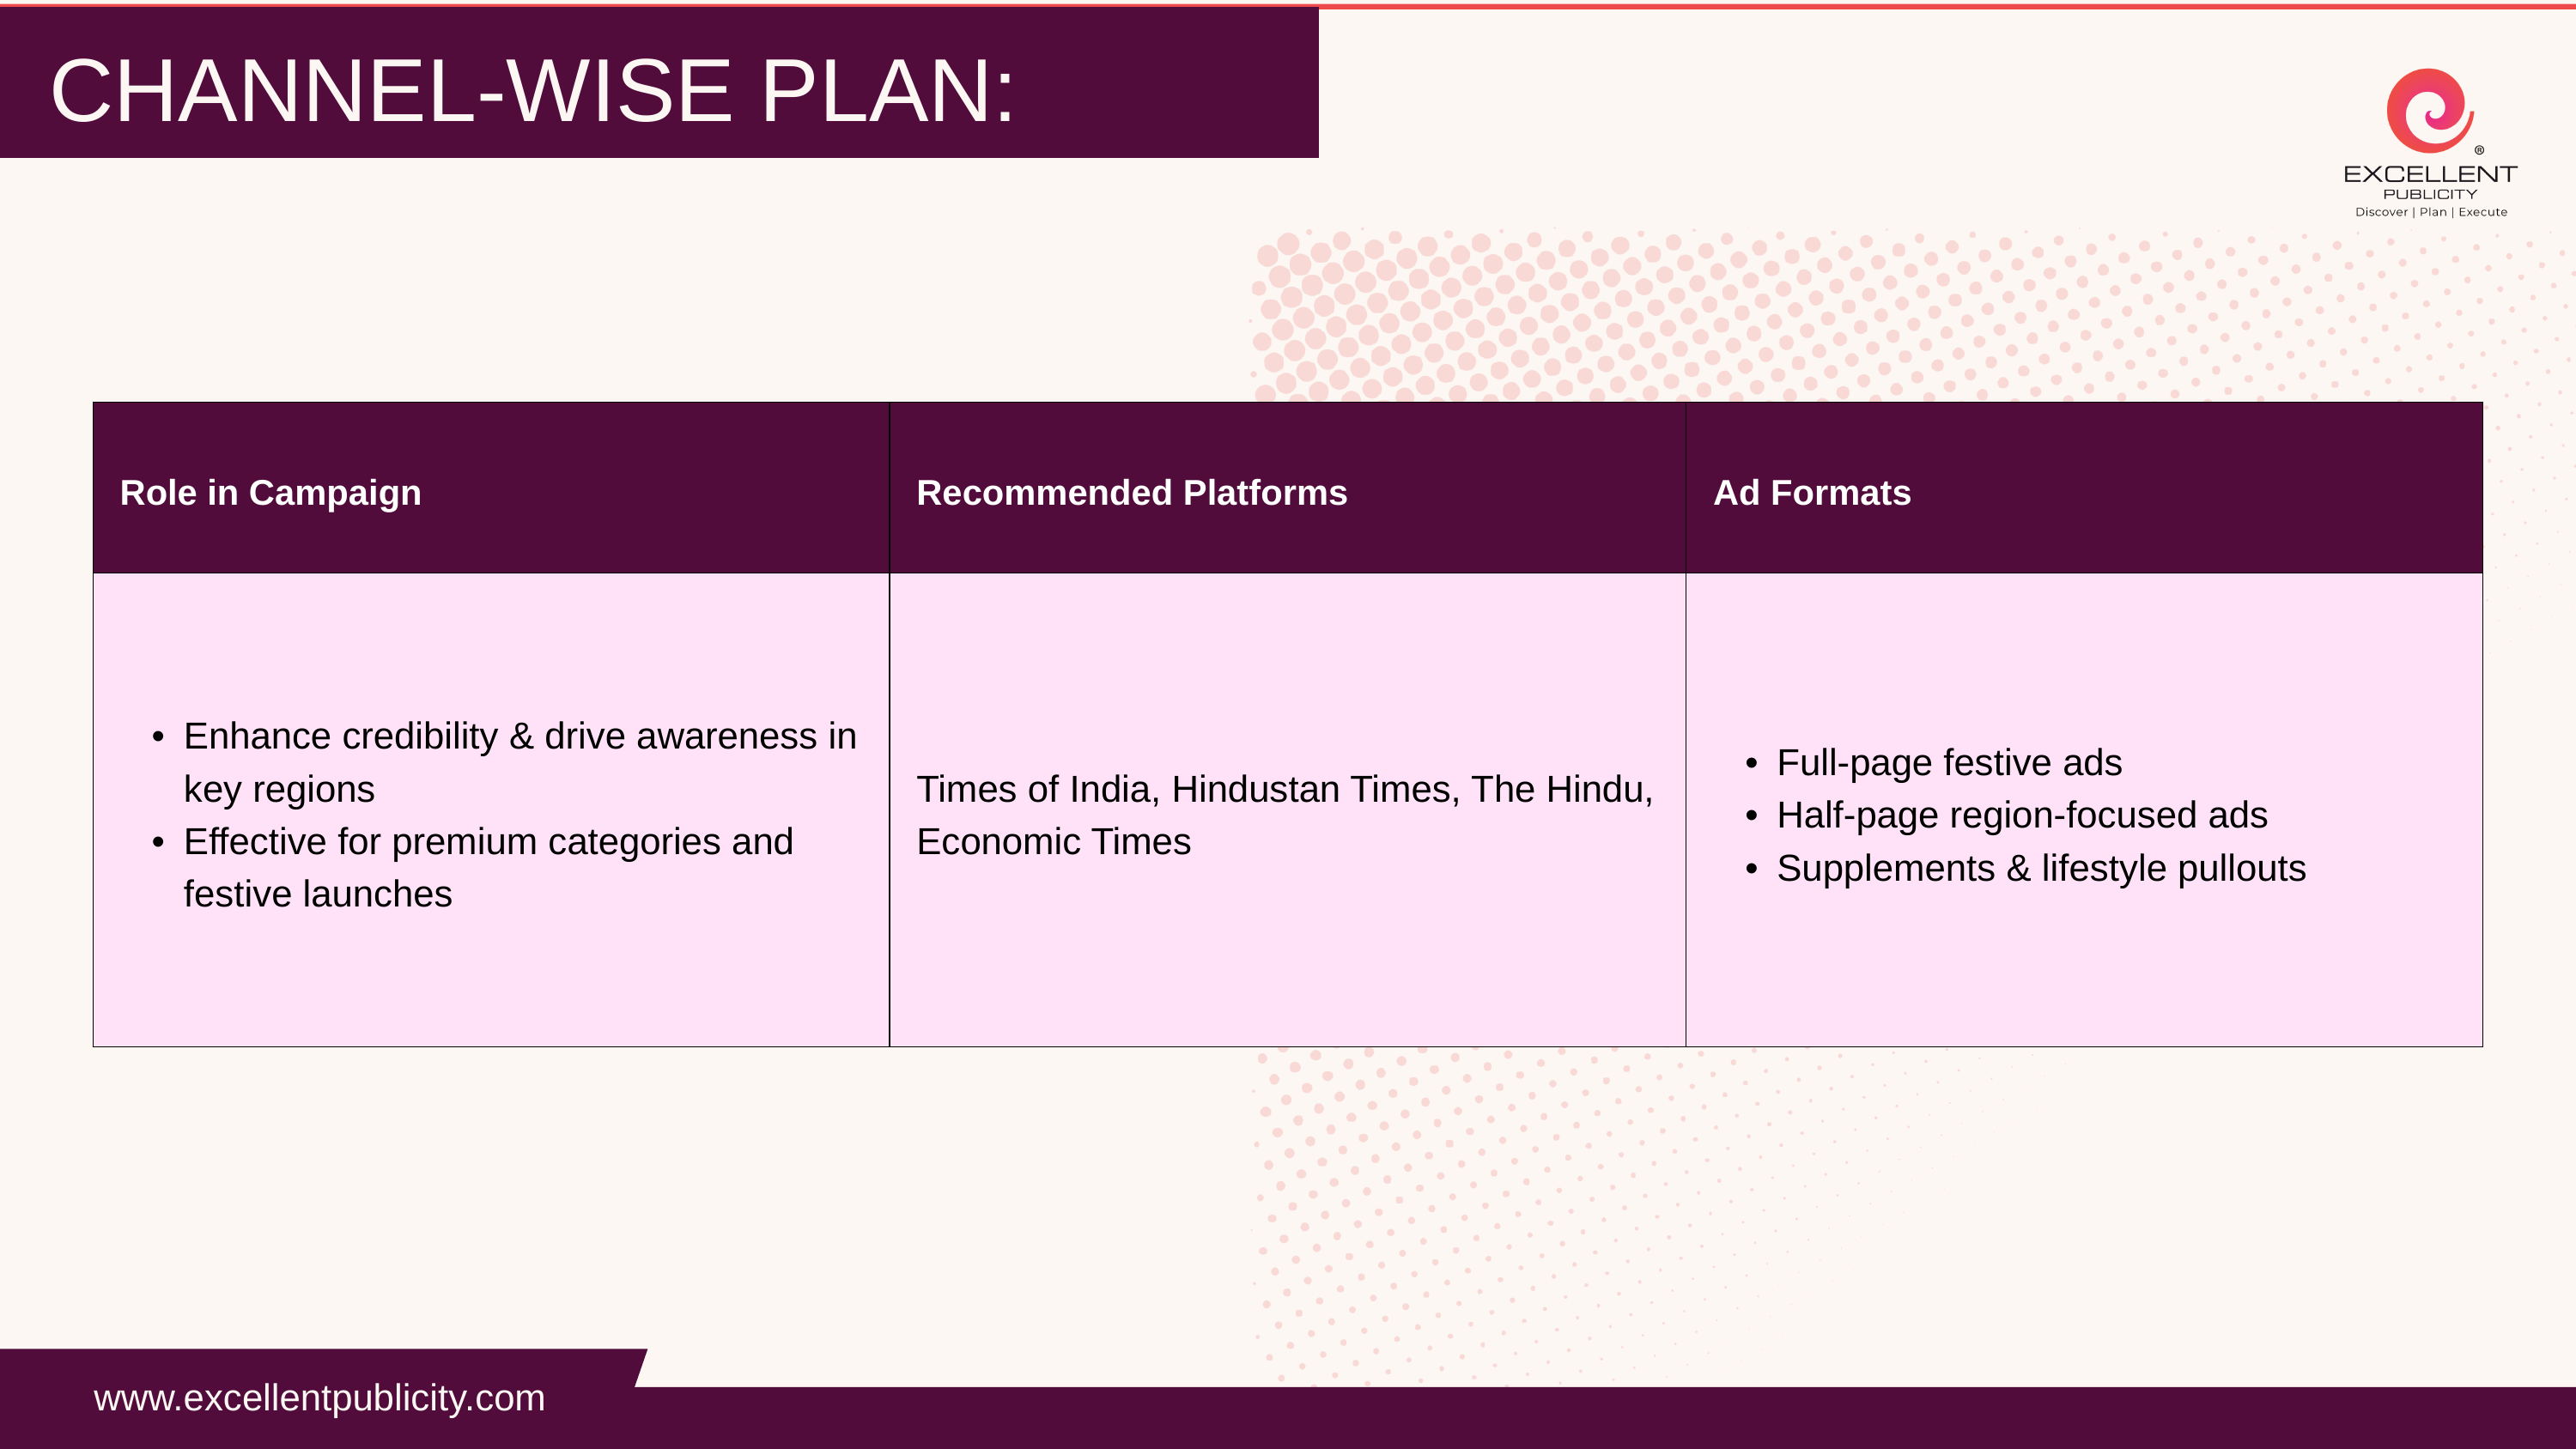

CHANNEL-WISE PLAN: PRINT

| Role in Campaign | Recommended Platforms | Ad Formats |
| --- | --- | --- |
| Enhance credibility & drive awareness in key regions Effective for premium categories and festive launches | Times of India, Hindustan Times, The Hindu, Economic Times | Full-page festive ads Half-page region-focused ads Supplements & lifestyle pullouts |
| Enhance credibility & drive awareness in key regions Effective for premium categories and festive launches | Times of India, Hindustan Times, The Hindu, Economic Times | Full-page festive ads Half-page region-focused ads Supplements & lifestyle pullouts |
| Enhance credibility & drive awareness in key regions Effective for premium categories and festive launches | Times of India, Hindustan Times, The Hindu, Economic Times | Full-page festive ads Half-page region-focused ads Supplements & lifestyle pullouts |

www.excellentpublicity.com